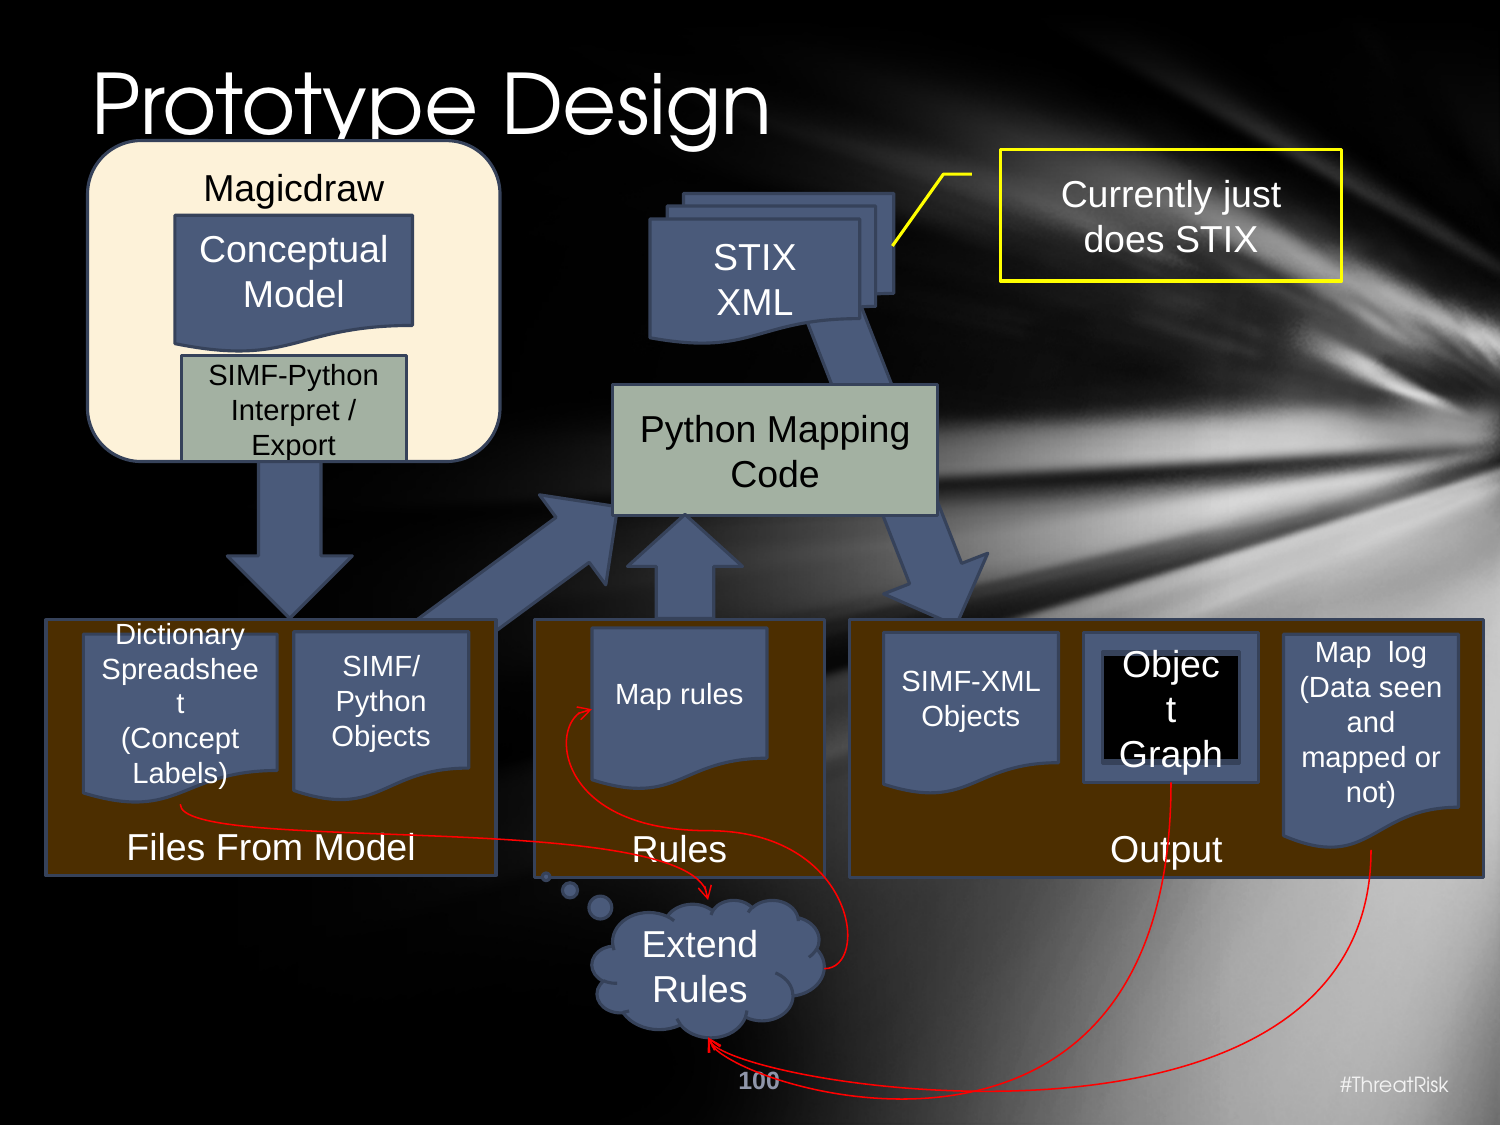

# Prototype Design
Magicdraw
Currently just does STIX
STIX
XML
Conceptual
Model

SIMF-Python Interpret / Export
Python Mapping Code

Files From Model
Rules
Output
Map rules
SIMF/ Python Objects
SIMF-XML
Objects
Object
Graph

Dictionary Spreadsheet
(Concept Labels)
Map  log
(Data seen and mapped or not)
Extend
Rules